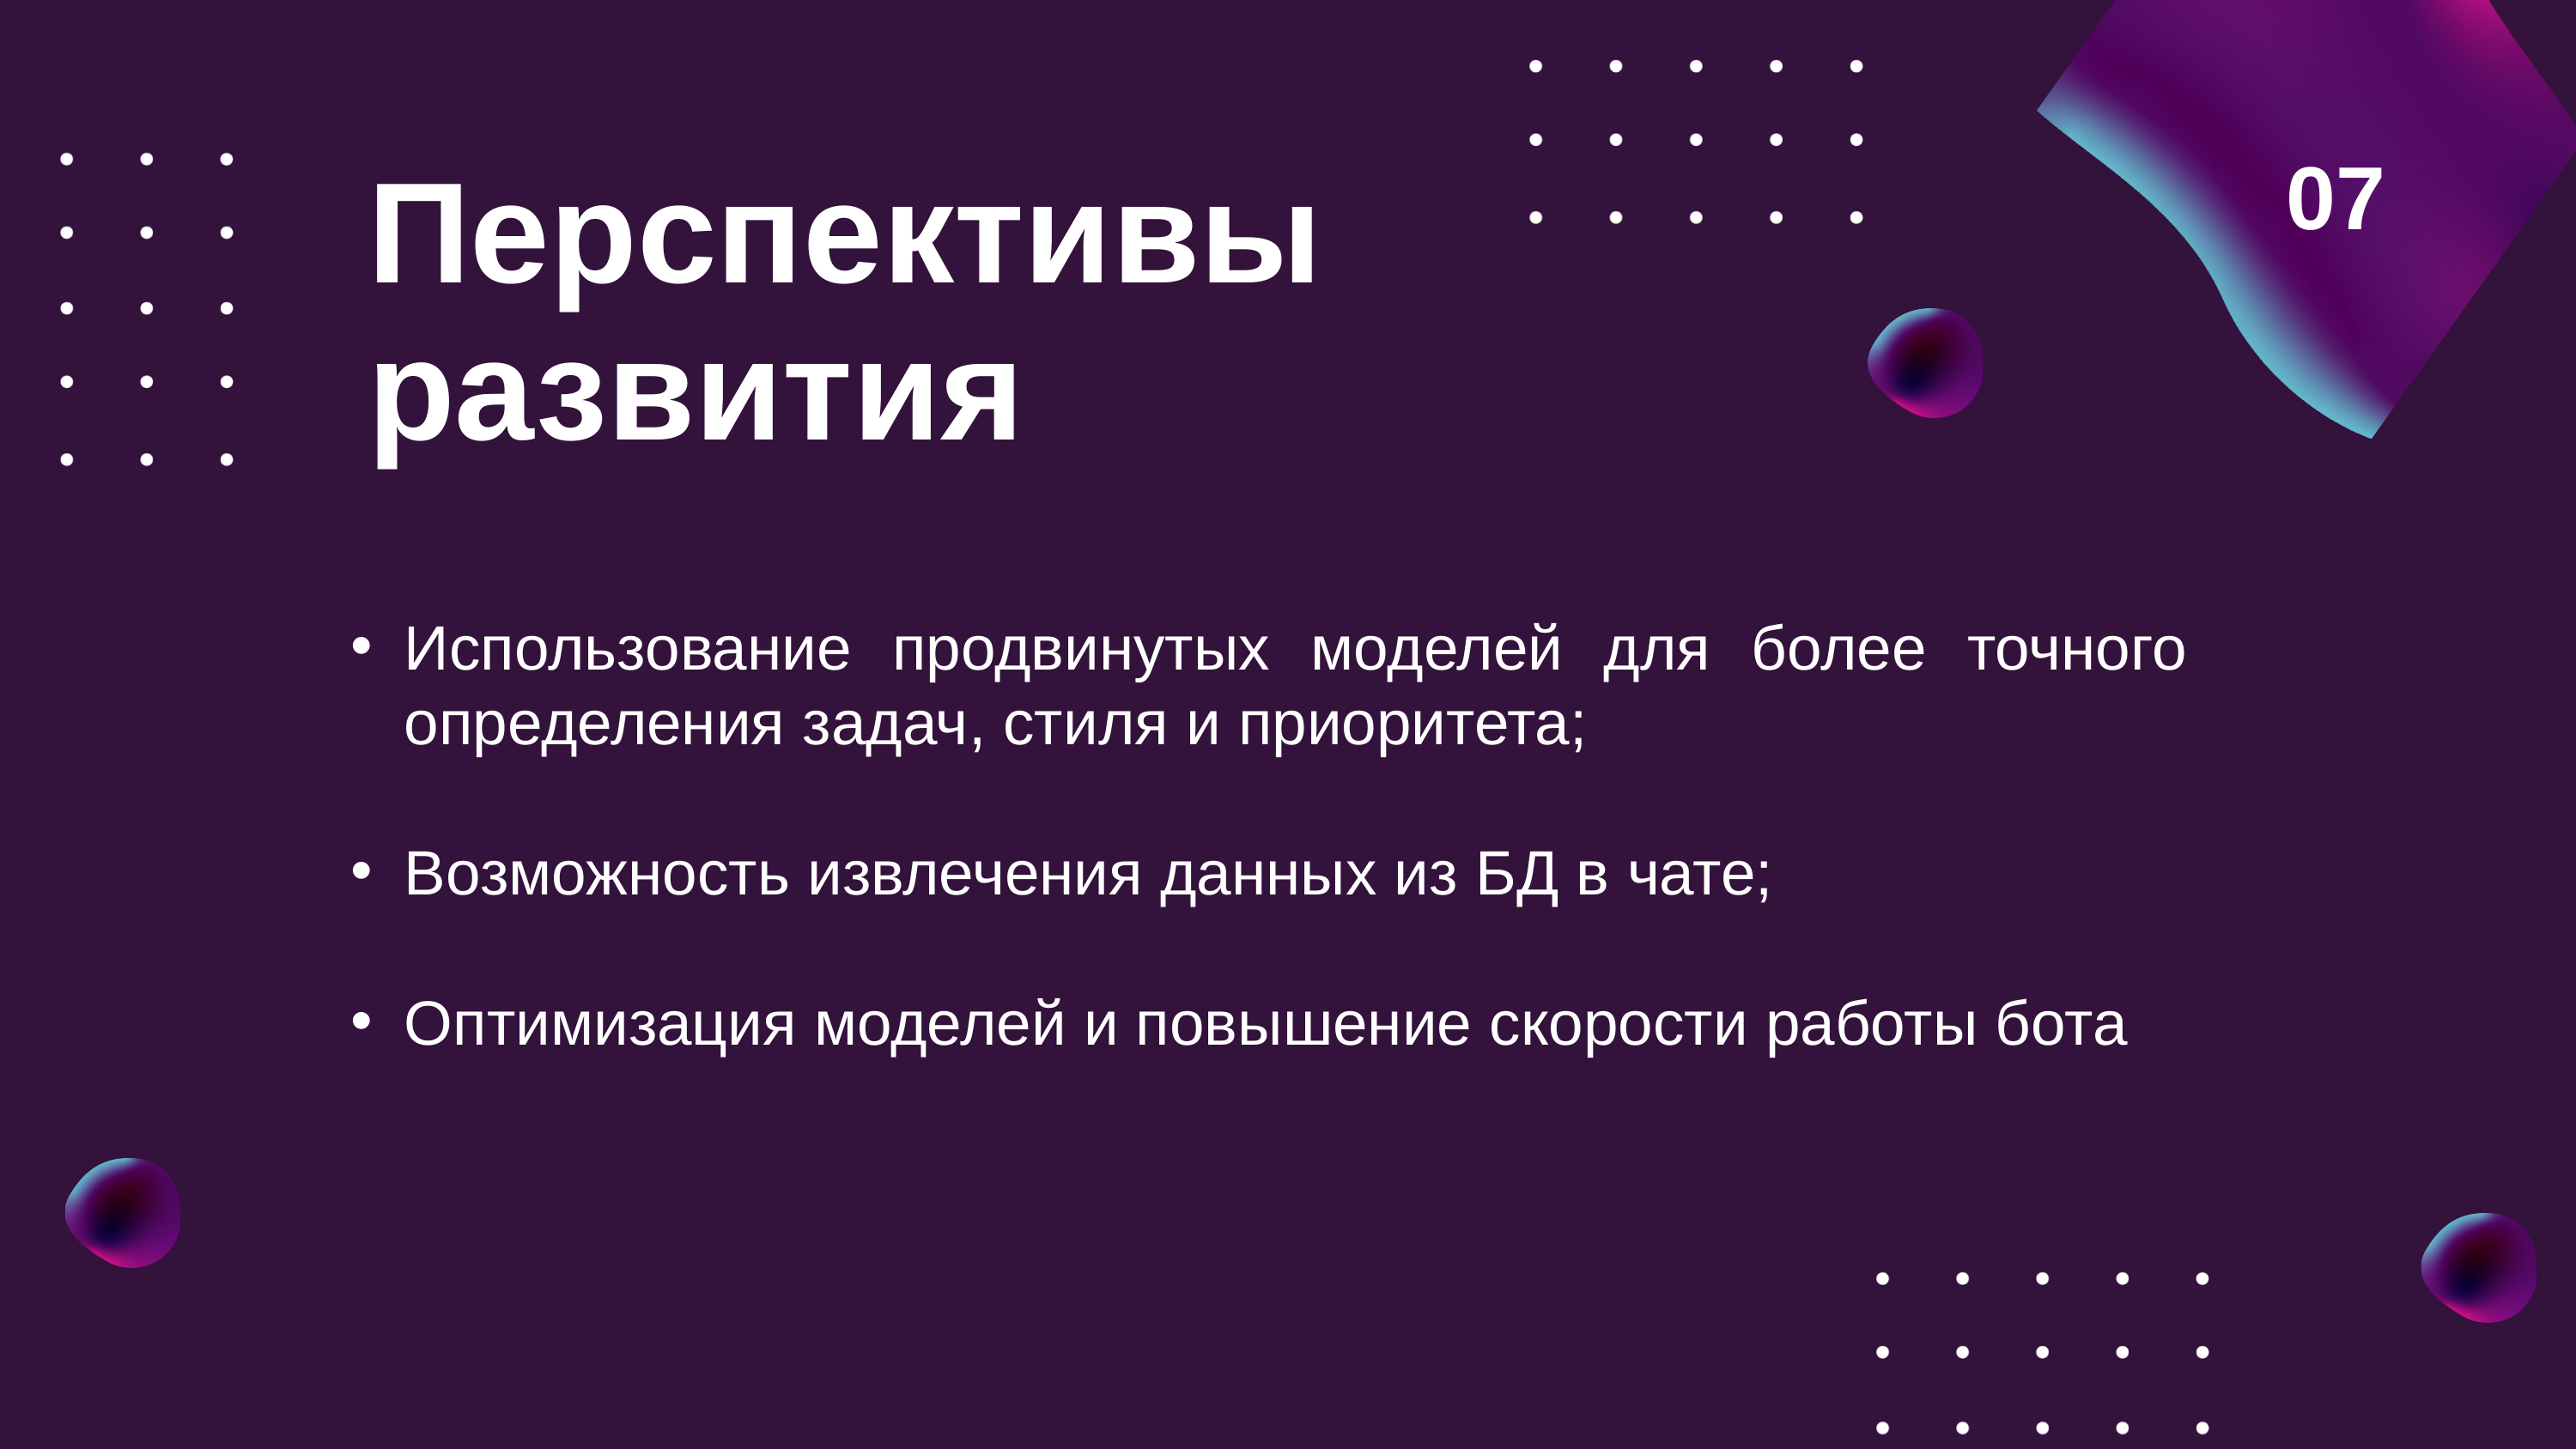

07
Перспективы развития

Использование продвинутых моделей для более точного определения задач, стиля и приоритета;

Возможность извлечения данных из БД в чате;

Оптимизация моделей и повышение скорости работы бота